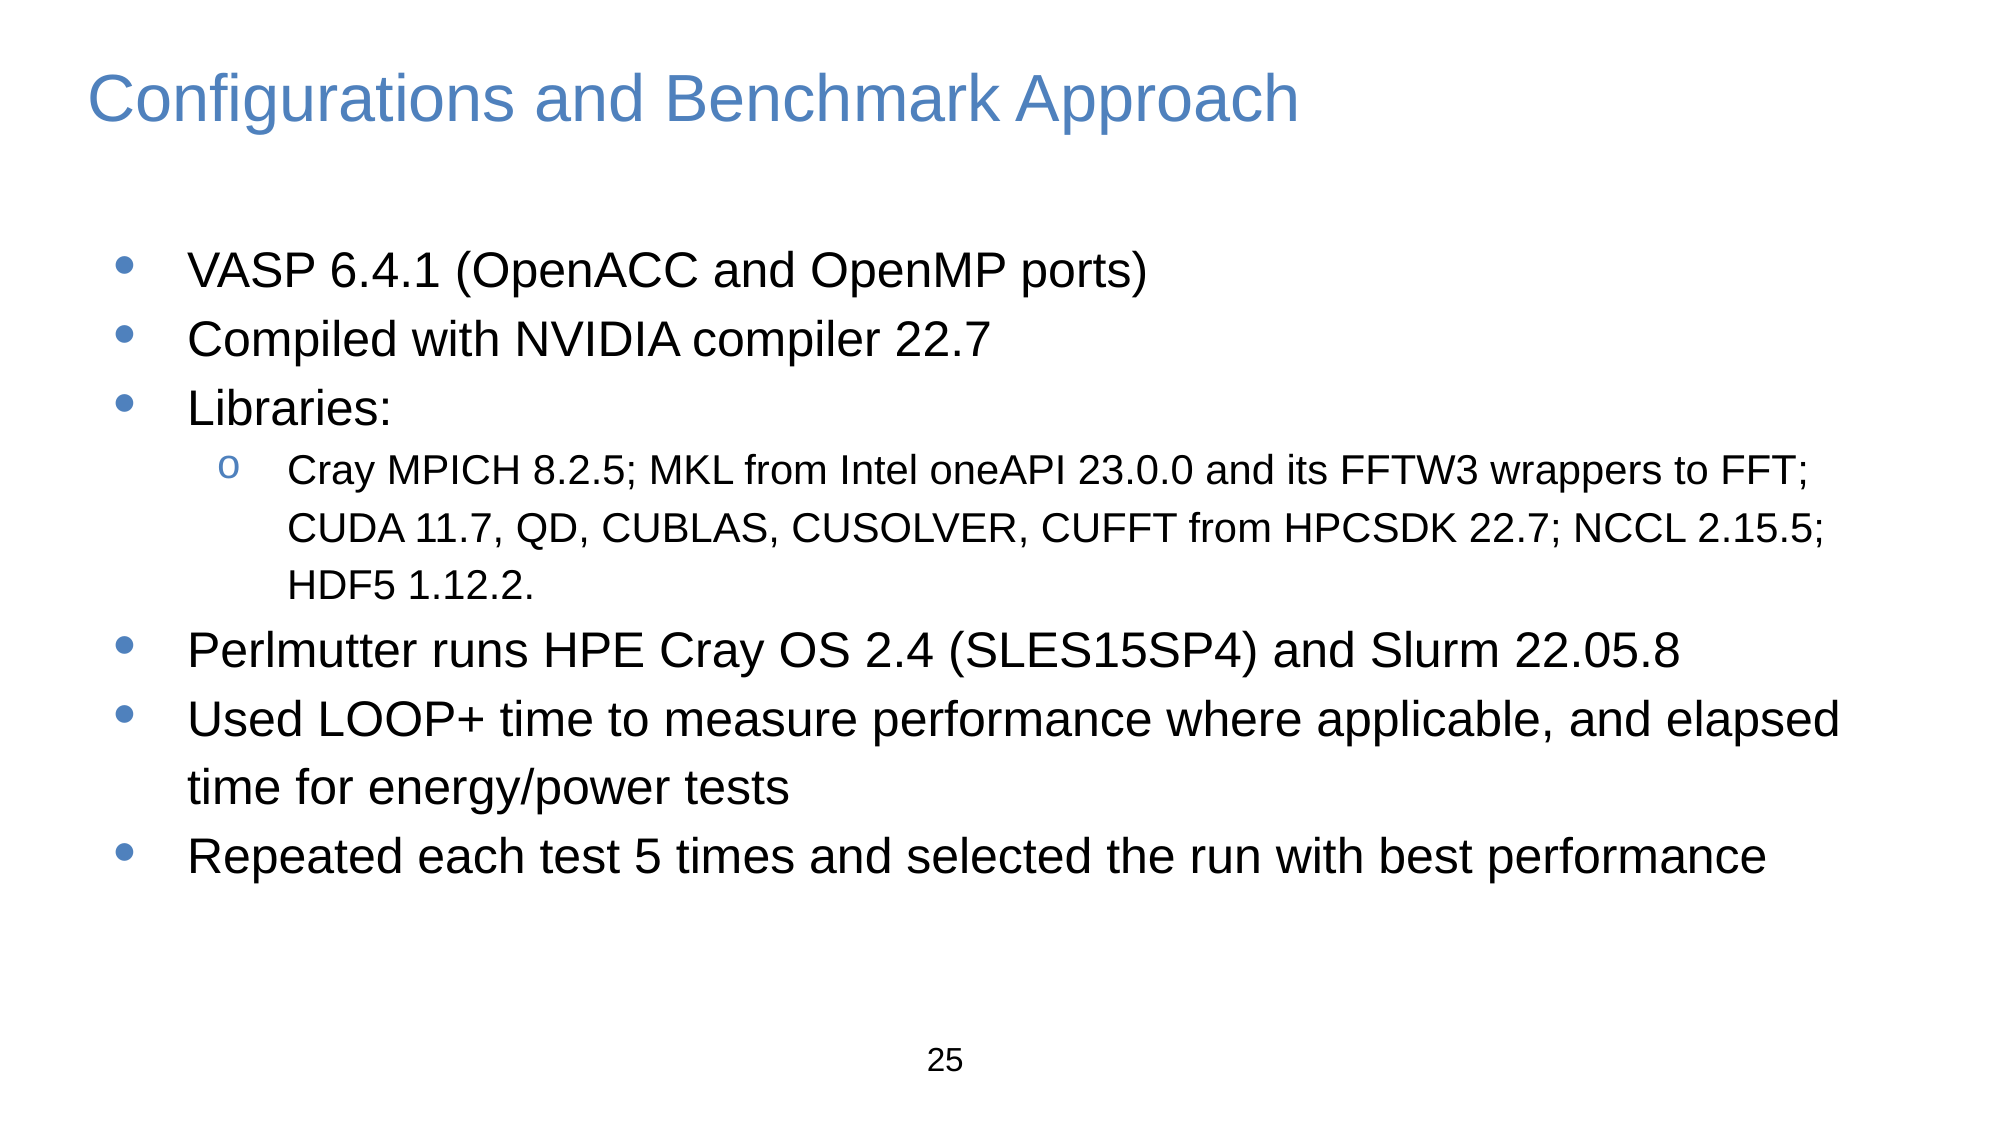

# Configurations and Benchmark Approach
VASP 6.4.1 (OpenACC and OpenMP ports)
Compiled with NVIDIA compiler 22.7
Libraries:
Cray MPICH 8.2.5; MKL from Intel oneAPI 23.0.0 and its FFTW3 wrappers to FFT; CUDA 11.7, QD, CUBLAS, CUSOLVER, CUFFT from HPCSDK 22.7; NCCL 2.15.5; HDF5 1.12.2.
Perlmutter runs HPE Cray OS 2.4 (SLES15SP4) and Slurm 22.05.8
Used LOOP+ time to measure performance where applicable, and elapsed time for energy/power tests
Repeated each test 5 times and selected the run with best performance